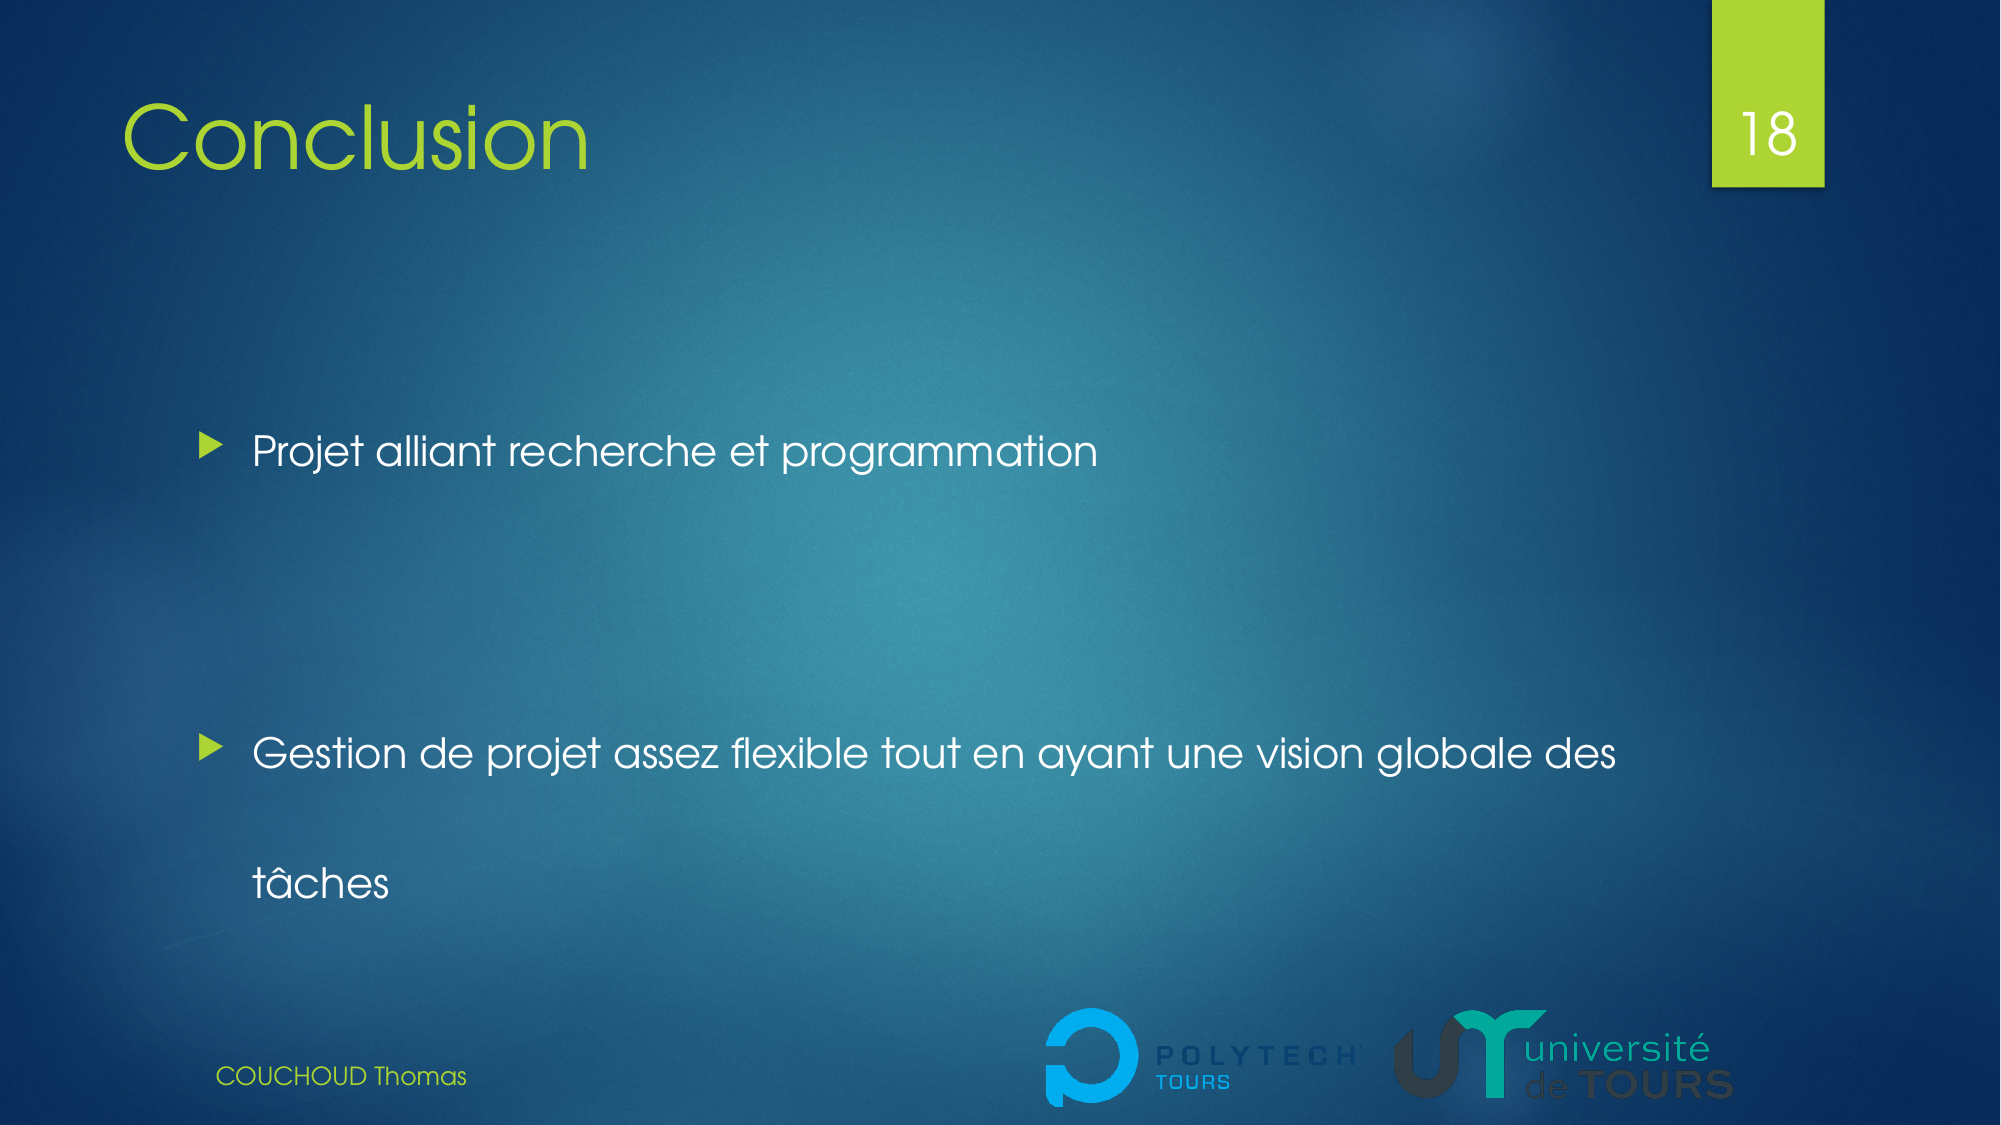

18
# Conclusion
Projet alliant recherche et programmation

Gestion de projet assez flexible tout en ayant une vision globale des tâches
COUCHOUD Thomas